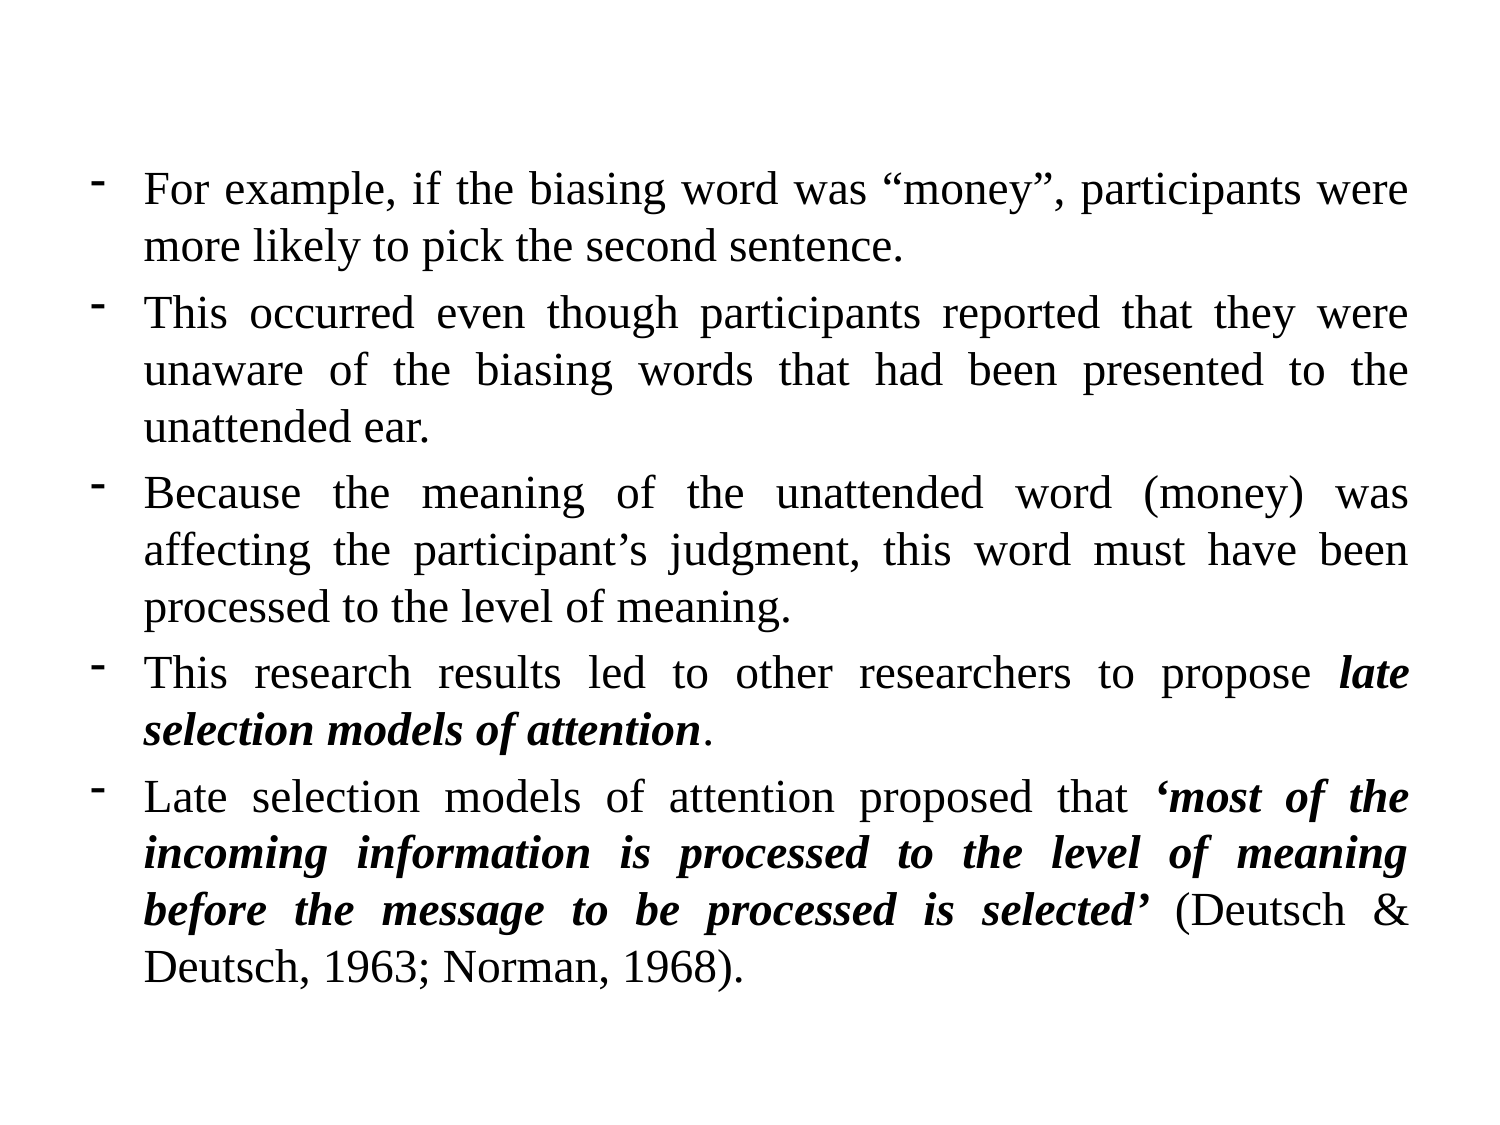

For example, if the biasing word was “money”, participants were more likely to pick the second sentence.
This occurred even though participants reported that they were unaware of the biasing words that had been presented to the unattended ear.
Because the meaning of the unattended word (money) was affecting the participant’s judgment, this word must have been processed to the level of meaning.
This research results led to other researchers to propose late selection models of attention.
Late selection models of attention proposed that ‘most of the incoming information is processed to the level of meaning before the message to be processed is selected’ (Deutsch & Deutsch, 1963; Norman, 1968).